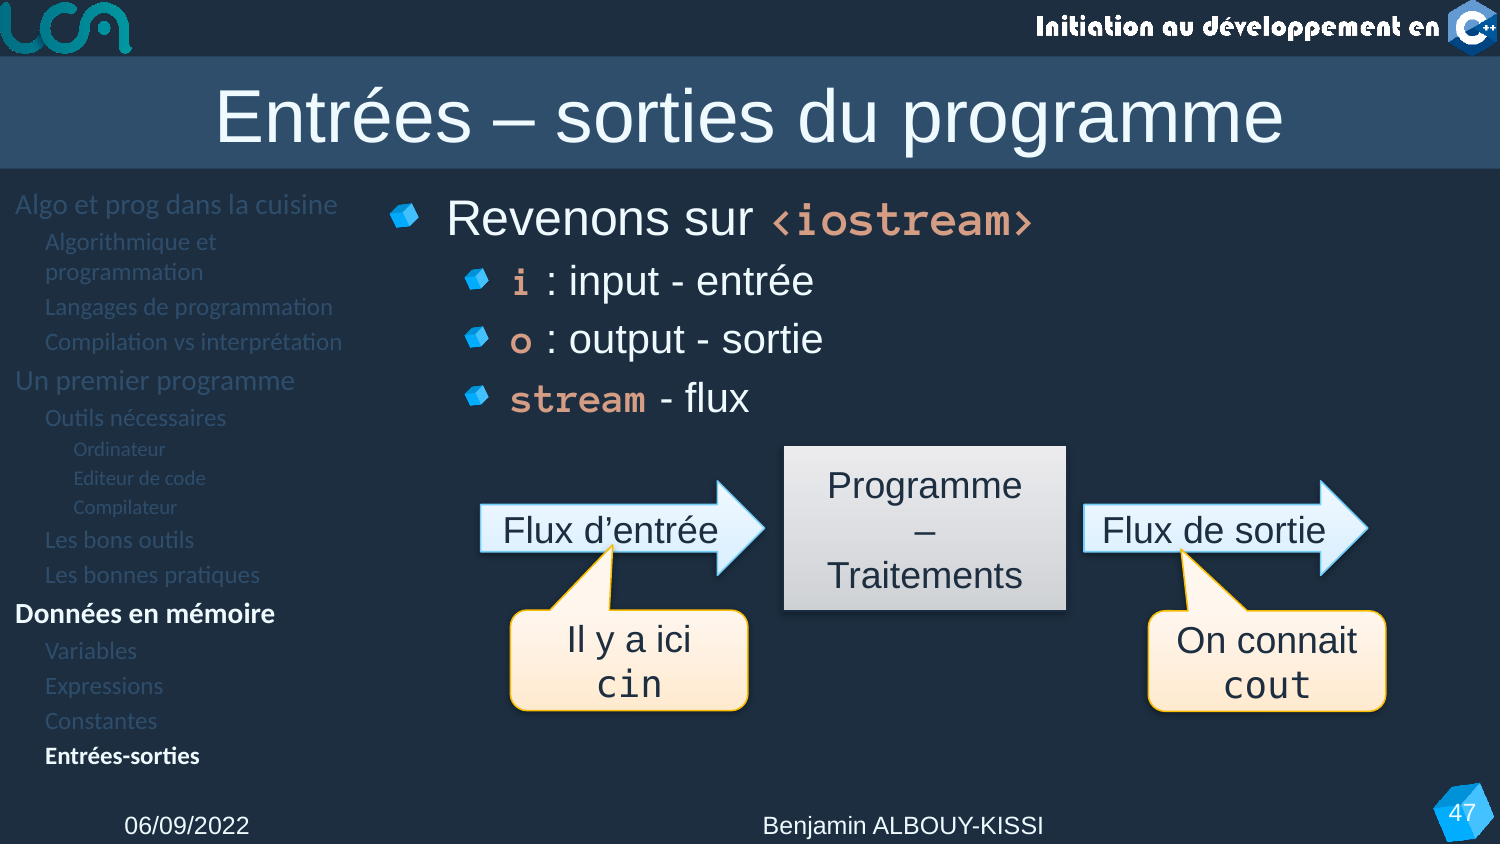

# Entrées – sorties du programme
Algo et prog dans la cuisine
Algorithmique et programmation
Langages de programmation
Compilation vs interprétation
Un premier programme
Outils nécessaires
Ordinateur
Editeur de code
Compilateur
Les bons outils
Les bonnes pratiques
Données en mémoire
Variables
Expressions
Constantes
Entrées-sorties
Revenons sur <iostream>
i : input - entrée
o : output - sortie
stream - flux
Programme
–
Traitements
Flux d’entrée
Flux de sortie
Il y a ici cin
On connait cout
47
06/09/2022
Benjamin ALBOUY-KISSI